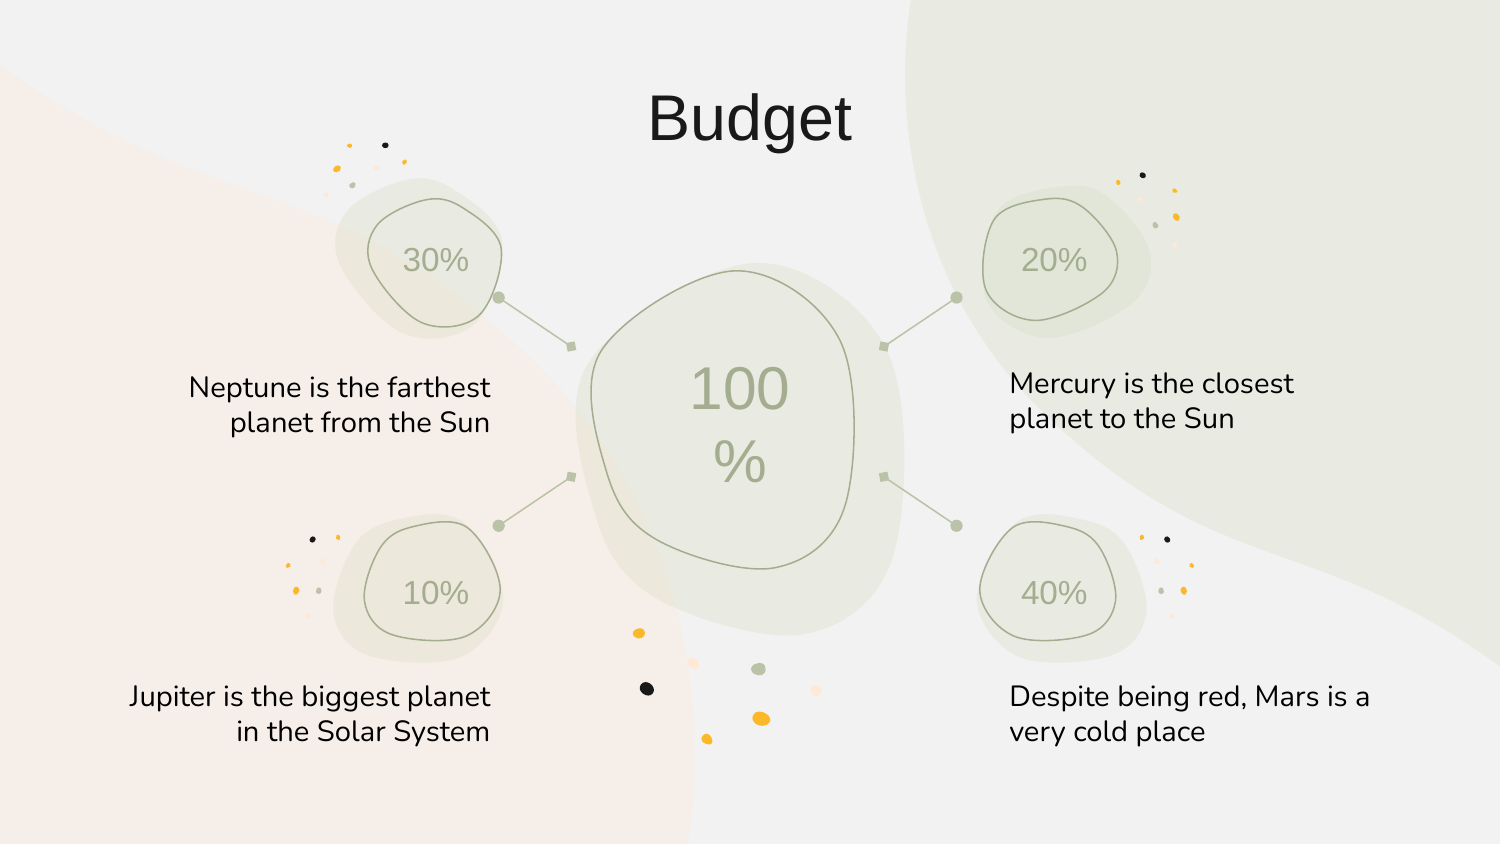

# Budget

30%
20%
Neptune is the farthest planet from the Sun
Mercury is the closest planet to the Sun
100%

10%
40%

Despite being red, Mars is a very cold place
Jupiter is the biggest planet in the Solar System